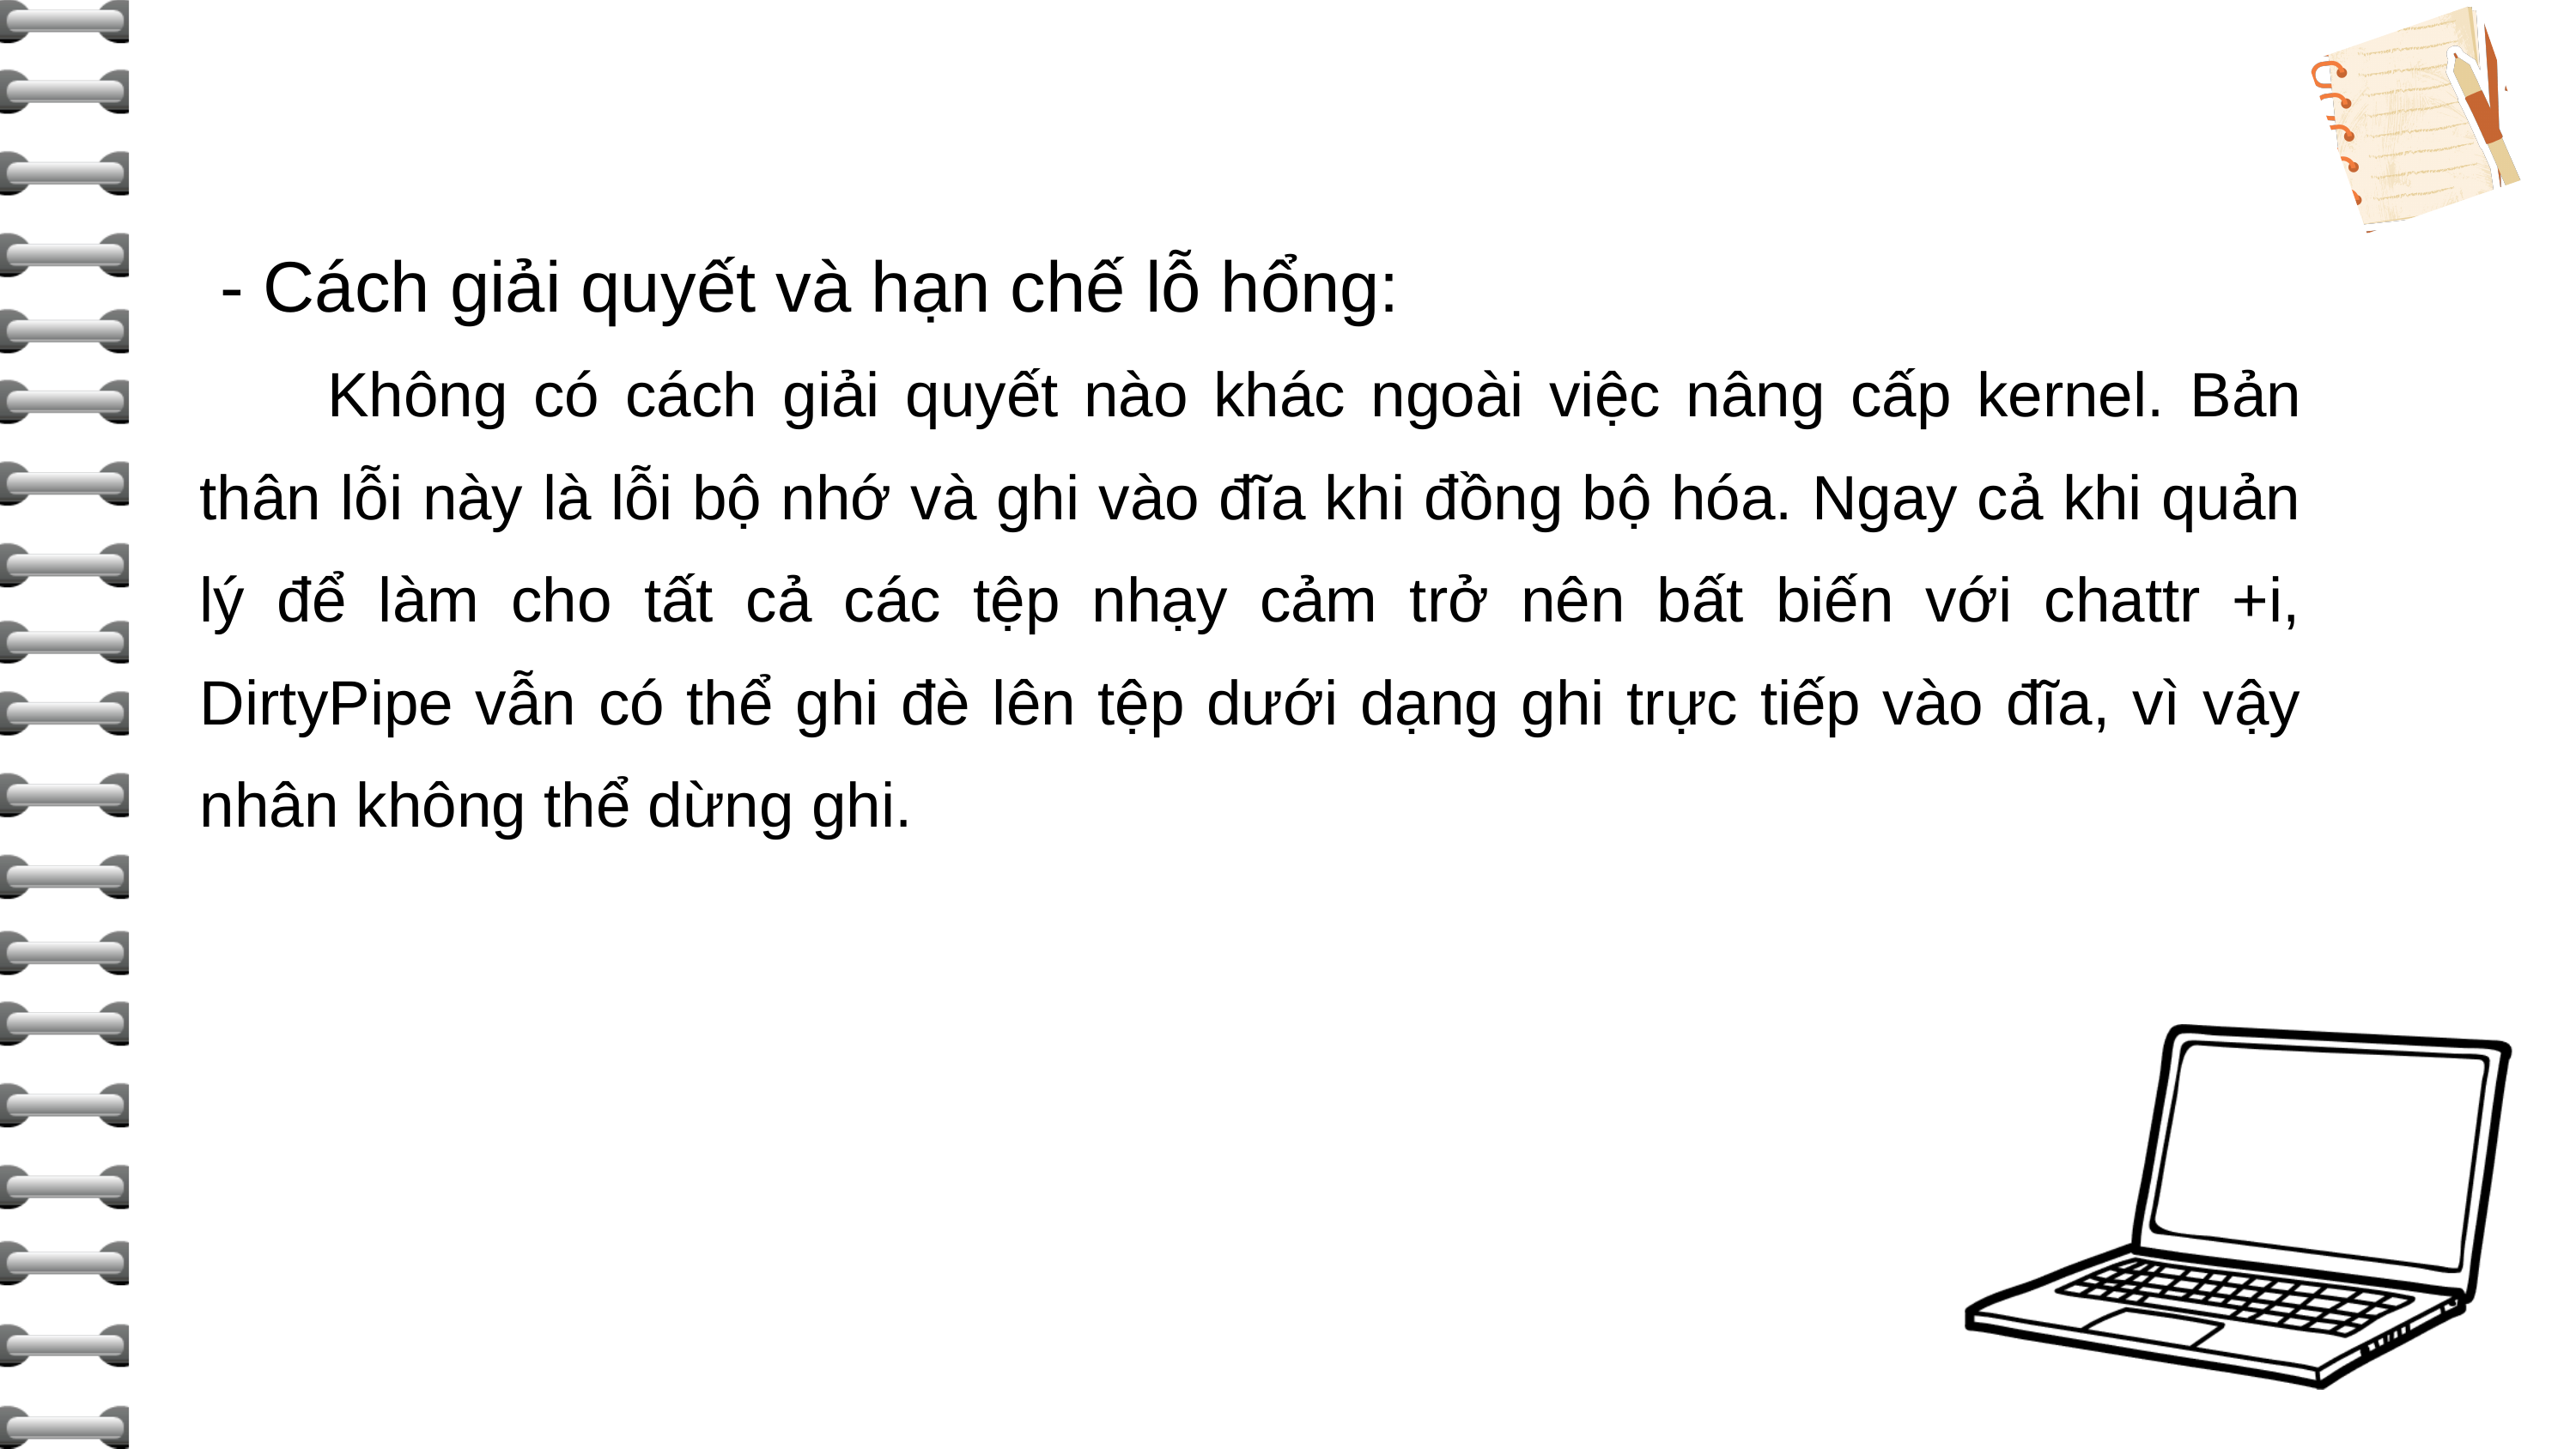

- Cách giải quyết và hạn chế lỗ hổng:
     Không có cách giải quyết nào khác ngoài việc nâng cấp kernel. Bản thân lỗi này là lỗi bộ nhớ và ghi vào đĩa khi đồng bộ hóa. Ngay cả khi quản lý để làm cho tất cả các tệp nhạy cảm trở nên bất biến với chattr +i, DirtyPipe vẫn có thể ghi đè lên tệp dưới dạng ghi trực tiếp vào đĩa, vì vậy nhân không thể dừng ghi.